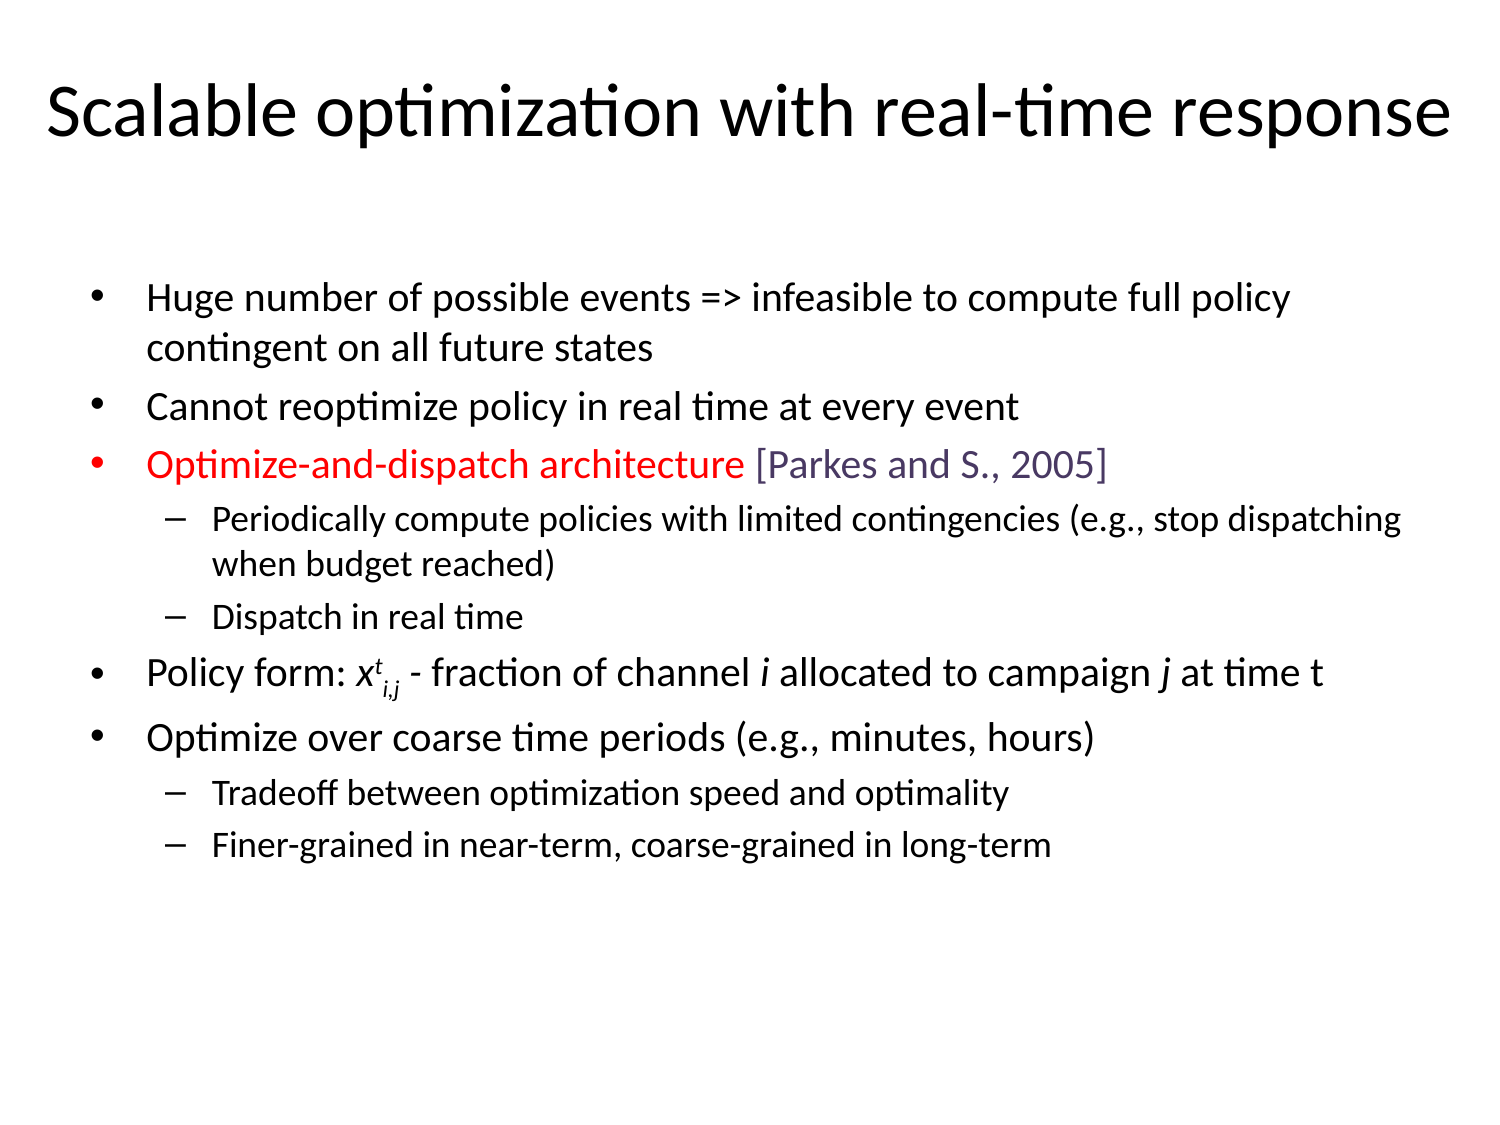

# Scalable optimization with real-time response
Huge number of possible events => infeasible to compute full policy contingent on all future states
Cannot reoptimize policy in real time at every event
Optimize-and-dispatch architecture [Parkes and S., 2005]
Periodically compute policies with limited contingencies (e.g., stop dispatching when budget reached)
Dispatch in real time
Policy form: xti,j - fraction of channel i allocated to campaign j at time t
Optimize over coarse time periods (e.g., minutes, hours)
Tradeoff between optimization speed and optimality
Finer-grained in near-term, coarse-grained in long-term